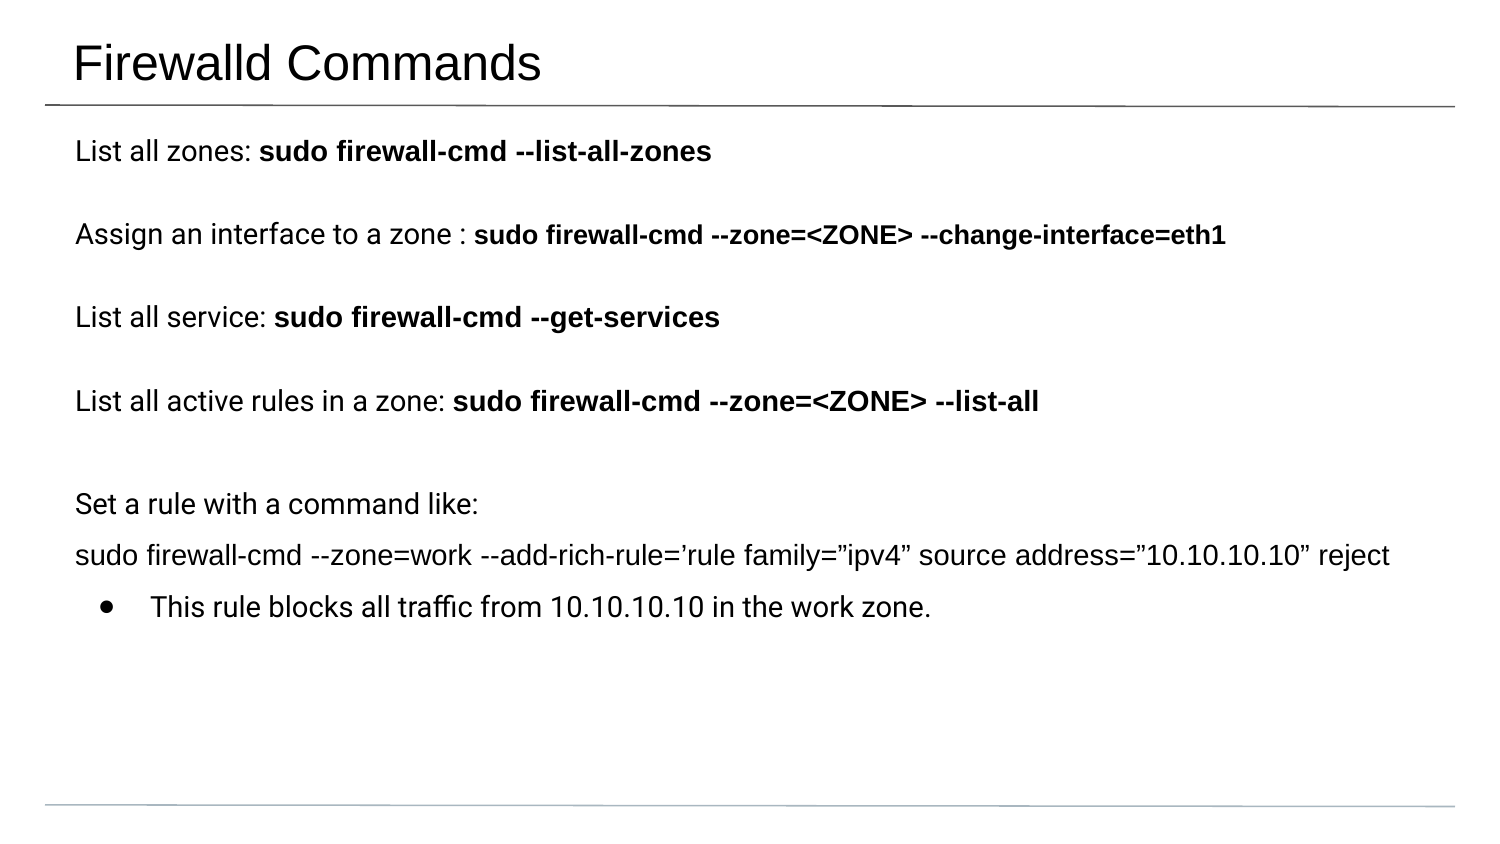

# Firewalld Commands
List all zones: sudo firewall-cmd --list-all-zones

Assign an interface to a zone : sudo firewall-cmd --zone=<ZONE> --change-interface=eth1

List all service: sudo firewall-cmd --get-services

List all active rules in a zone: sudo firewall-cmd --zone=<ZONE> --list-all

Set a rule with a command like:
sudo firewall-cmd --zone=work --add-rich-rule=’rule family=”ipv4” source address=”10.10.10.10” reject
This rule blocks all traffic from 10.10.10.10 in the work zone.